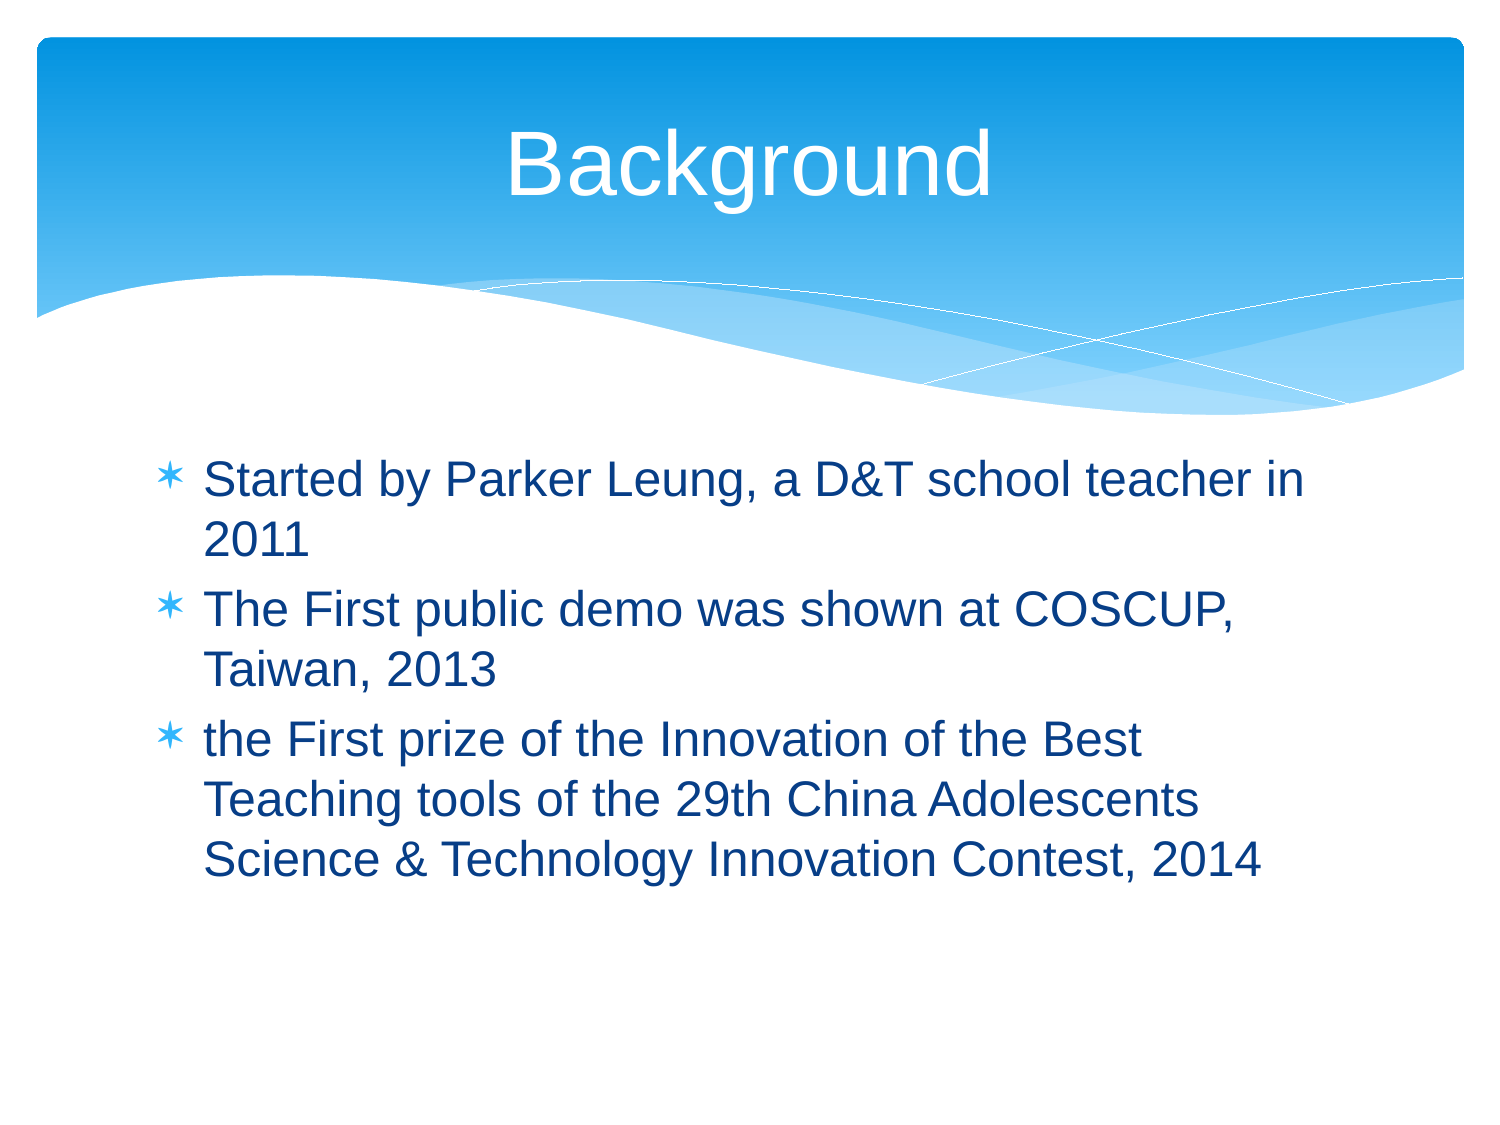

# Background
Started by Parker Leung, a D&T school teacher in 2011
The First public demo was shown at COSCUP, Taiwan, 2013
the First prize of the Innovation of the Best Teaching tools of the 29th China Adolescents Science & Technology Innovation Contest, 2014